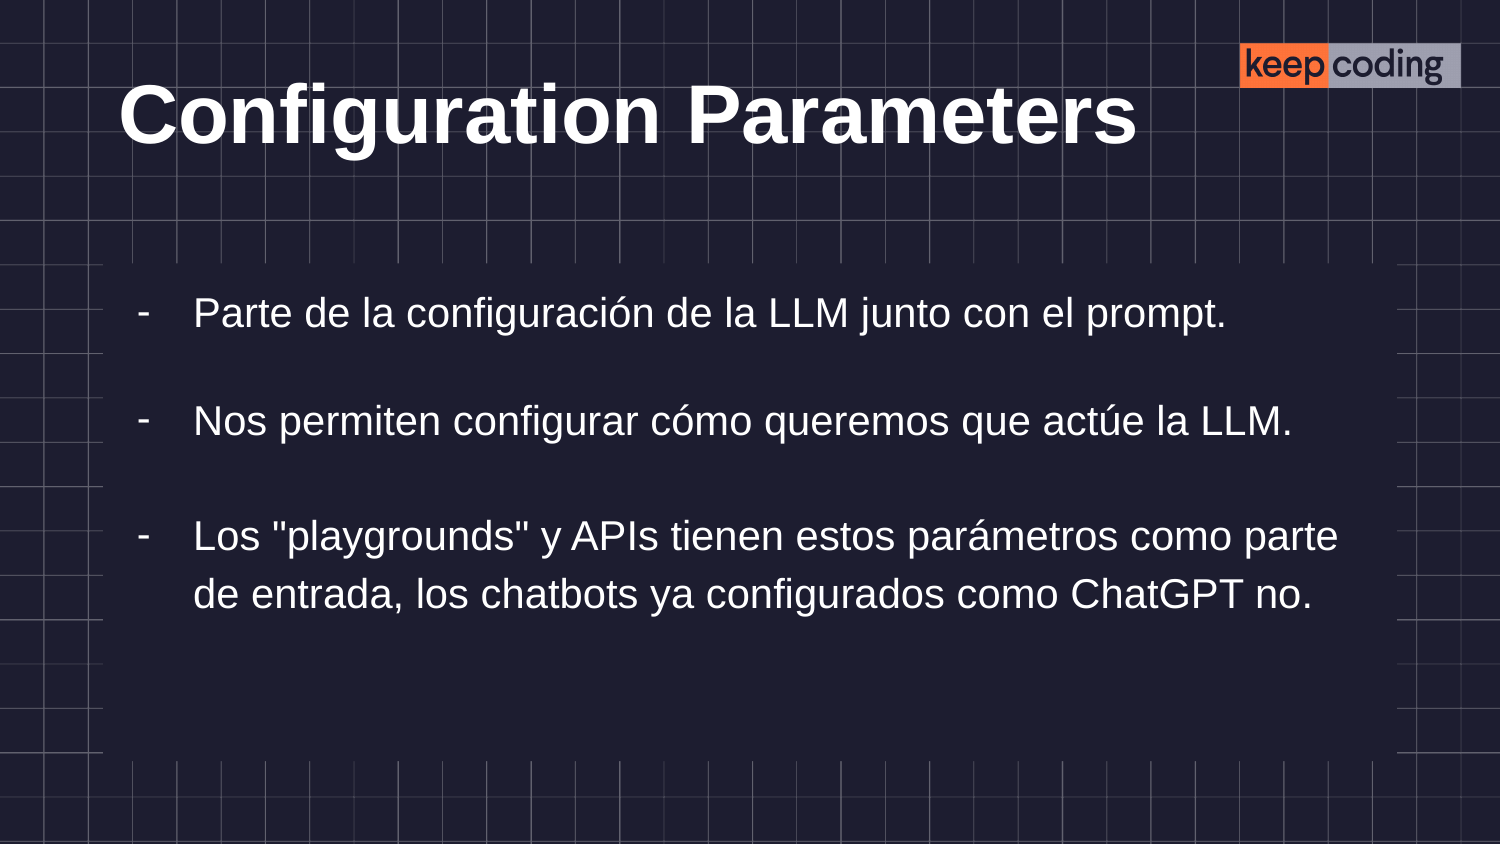

# Configuration Parameters

Parte de la configuración de la LLM junto con el prompt.
Nos permiten configurar cómo queremos que actúe la LLM.
Los "playgrounds" y APIs tienen estos parámetros como parte de entrada, los chatbots ya configurados como ChatGPT no.